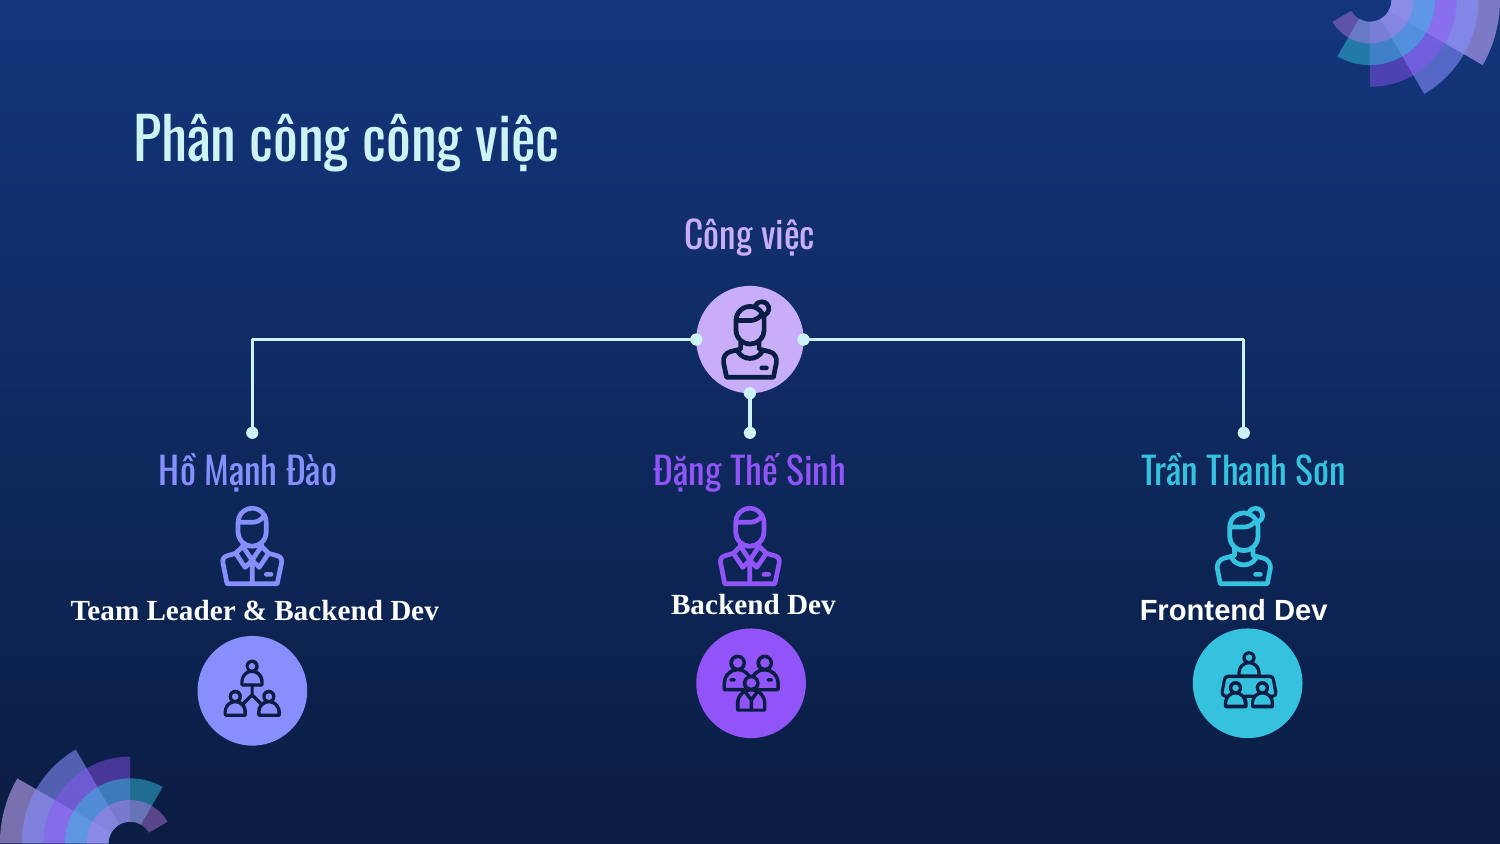

# Phân công công việc
Công việc

Đặng Thế Sinh
Hồ Mạnh Đào
Trần Thanh Sơn

Backend Dev
Team Leader & Backend Dev
Frontend Dev